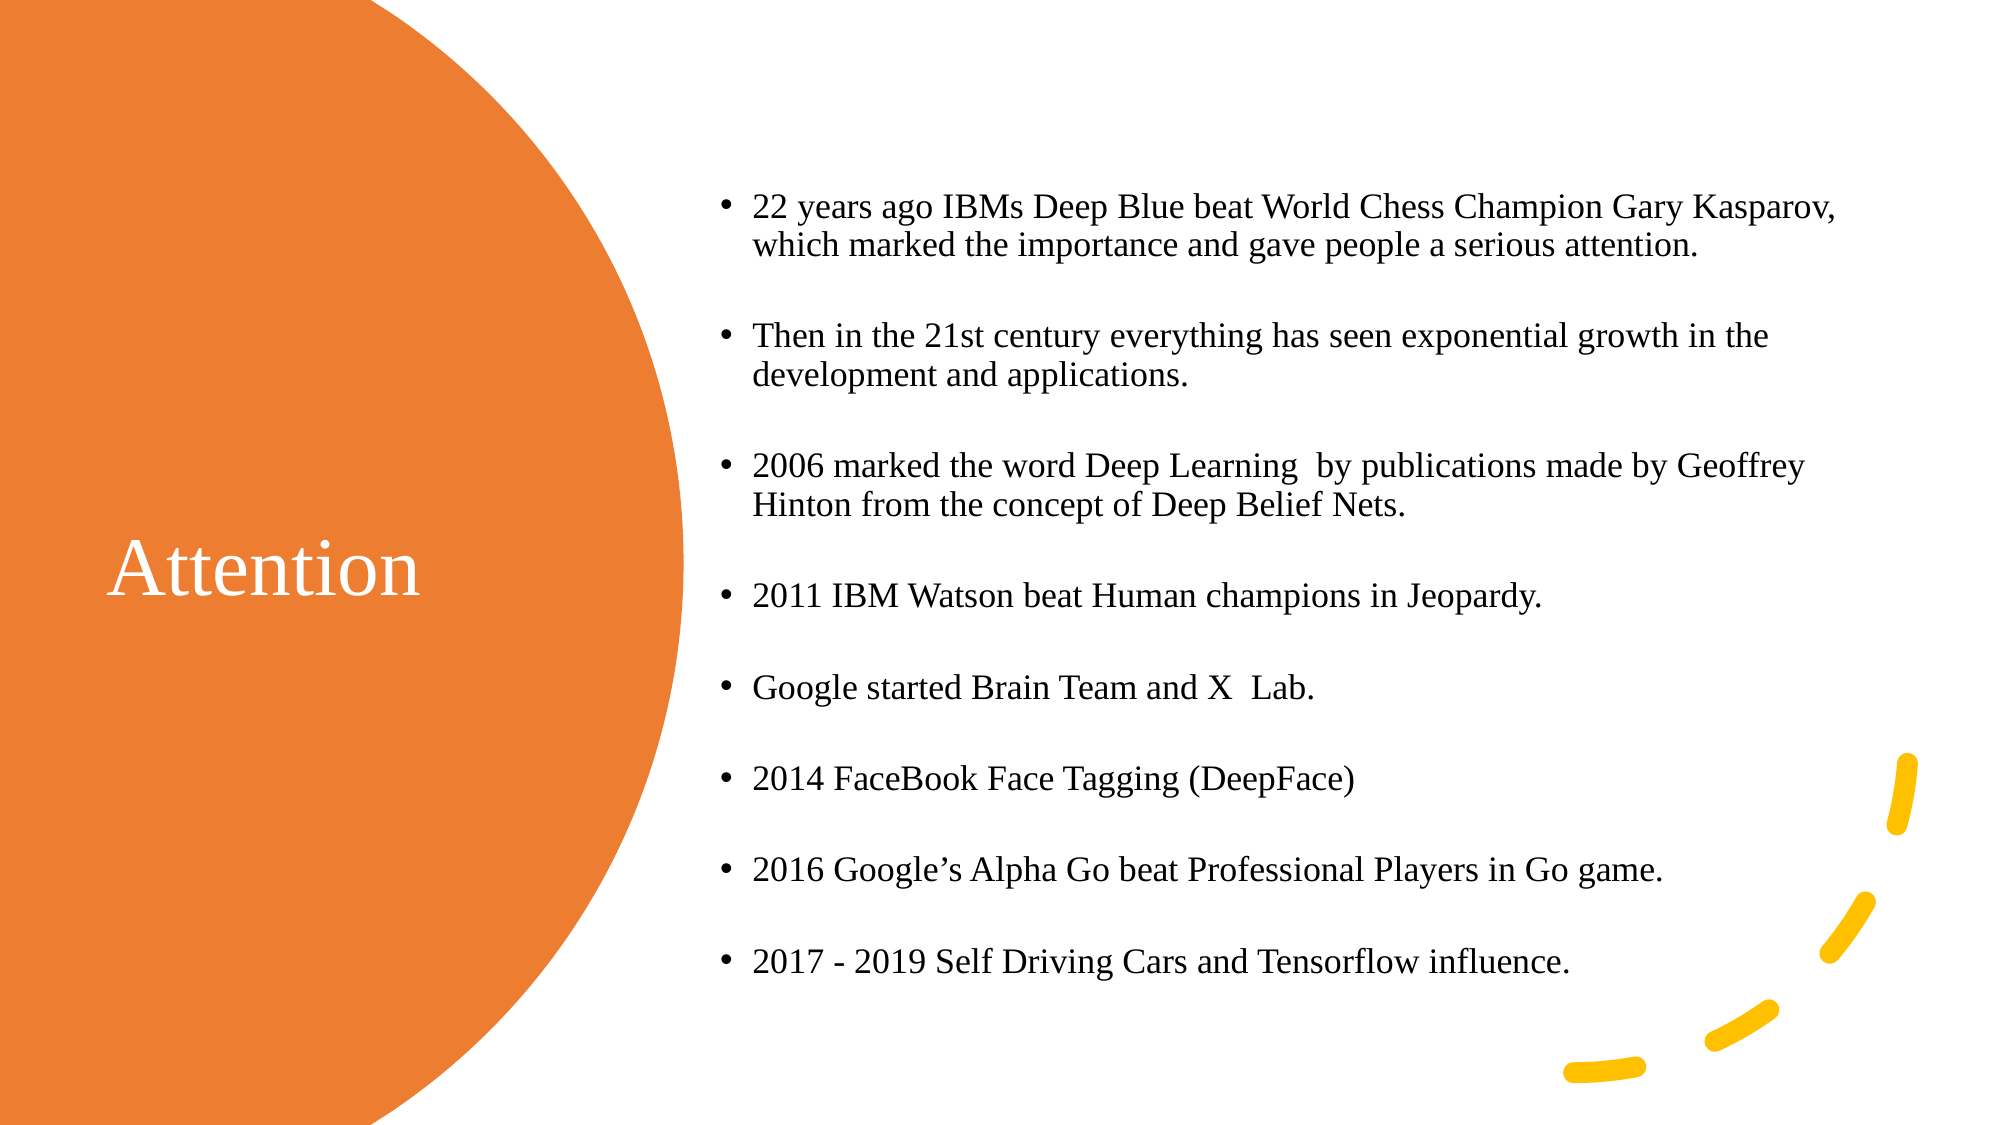

22 years ago IBMs Deep Blue beat World Chess Champion Gary Kasparov, which marked the importance and gave people a serious attention.
Then in the 21st century everything has seen exponential growth in the development and applications.
2006 marked the word Deep Learning  by publications made by Geoffrey Hinton from the concept of Deep Belief Nets.
2011 IBM Watson beat Human champions in Jeopardy.
Google started Brain Team and X  Lab.
2014 FaceBook Face Tagging (DeepFace)
2016 Google’s Alpha Go beat Professional Players in Go game.
2017 - 2019 Self Driving Cars and Tensorflow influence.
#

Attention